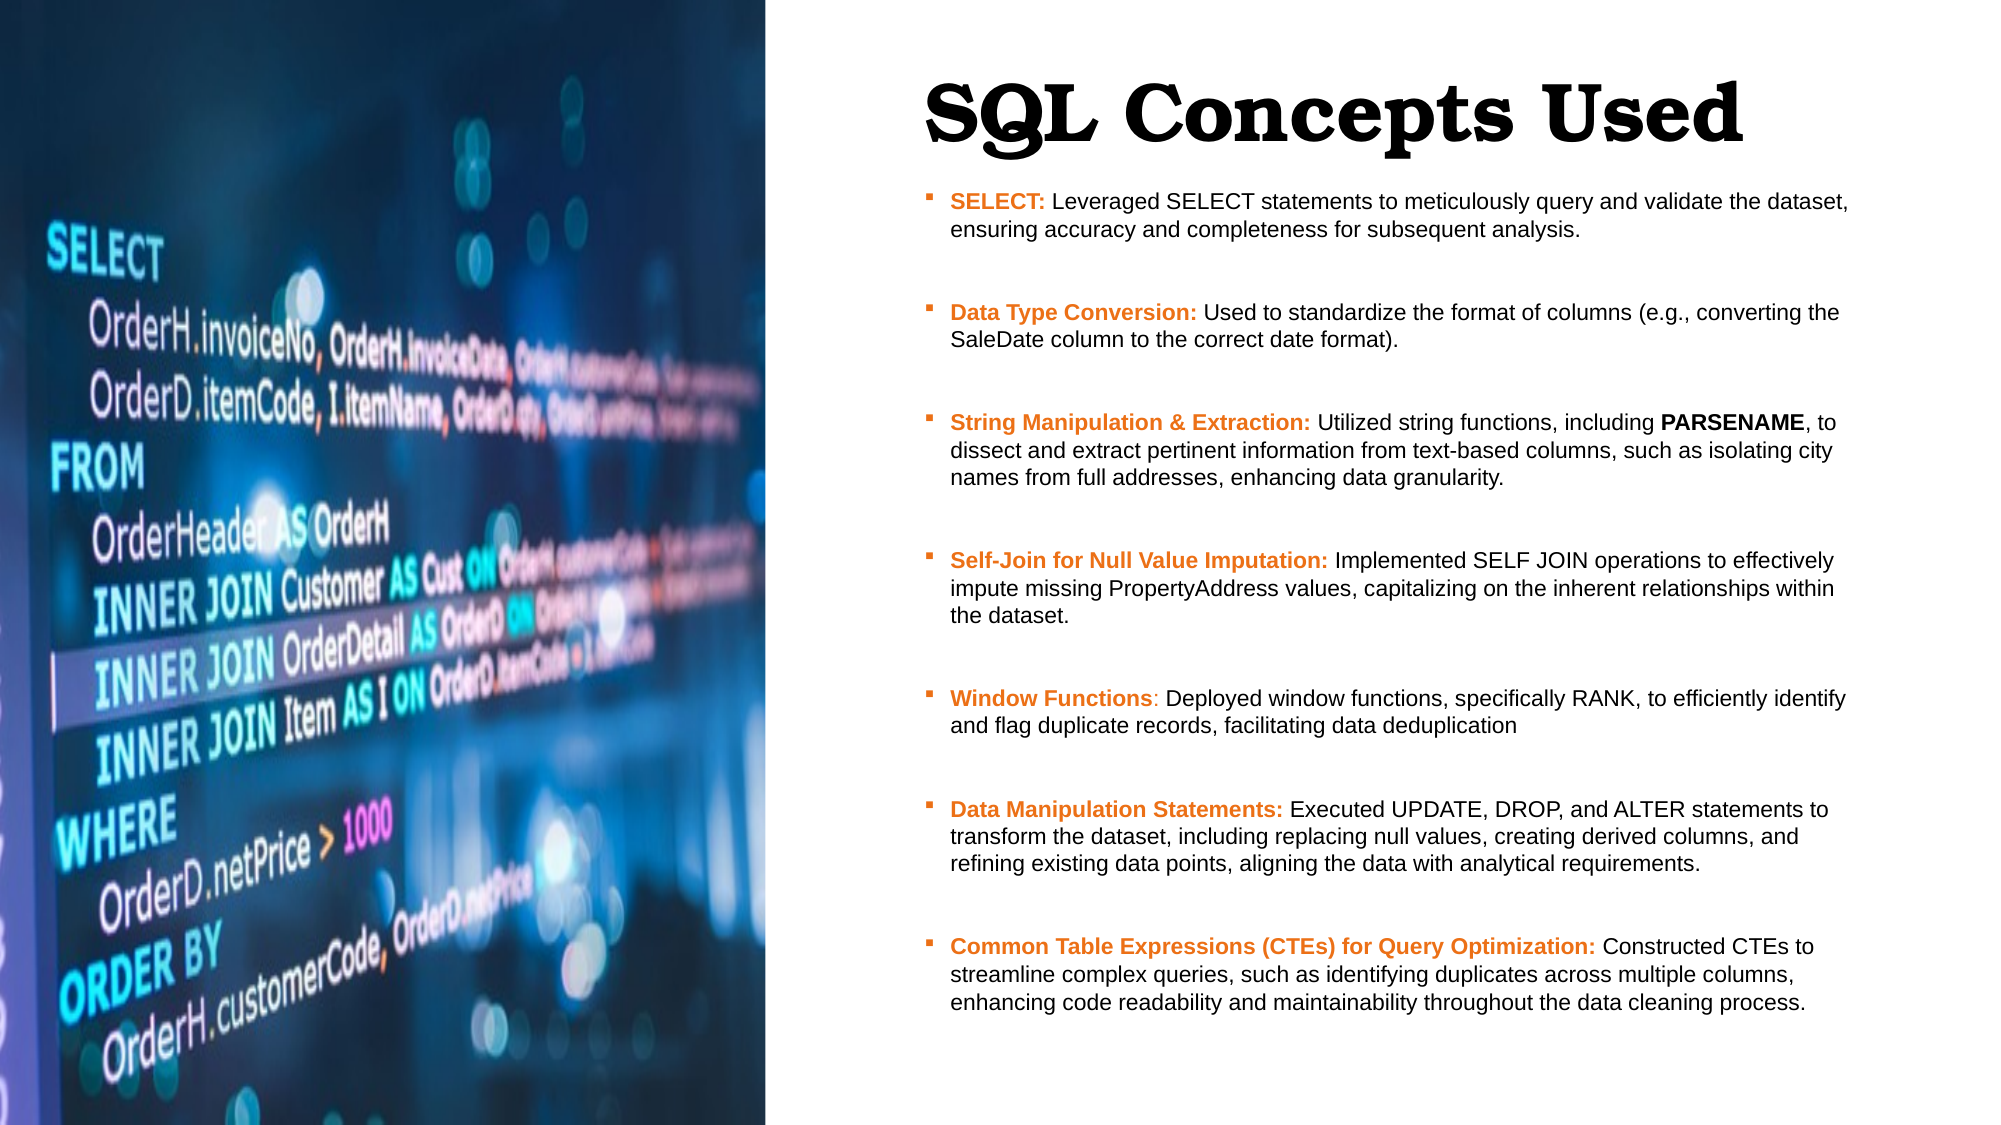

# SQL Concepts Used
SELECT: Leveraged SELECT statements to meticulously query and validate the dataset, ensuring accuracy and completeness for subsequent analysis.

Data Type Conversion: Used to standardize the format of columns (e.g., converting the SaleDate column to the correct date format).

String Manipulation & Extraction: Utilized string functions, including PARSENAME, to dissect and extract pertinent information from text-based columns, such as isolating city names from full addresses, enhancing data granularity.

Self-Join for Null Value Imputation: Implemented SELF JOIN operations to effectively impute missing PropertyAddress values, capitalizing on the inherent relationships within the dataset.

Window Functions: Deployed window functions, specifically RANK, to efficiently identify and flag duplicate records, facilitating data deduplication

Data Manipulation Statements: Executed UPDATE, DROP, and ALTER statements to transform the dataset, including replacing null values, creating derived columns, and refining existing data points, aligning the data with analytical requirements.

Common Table Expressions (CTEs) for Query Optimization: Constructed CTEs to streamline complex queries, such as identifying duplicates across multiple columns, enhancing code readability and maintainability throughout the data cleaning process.